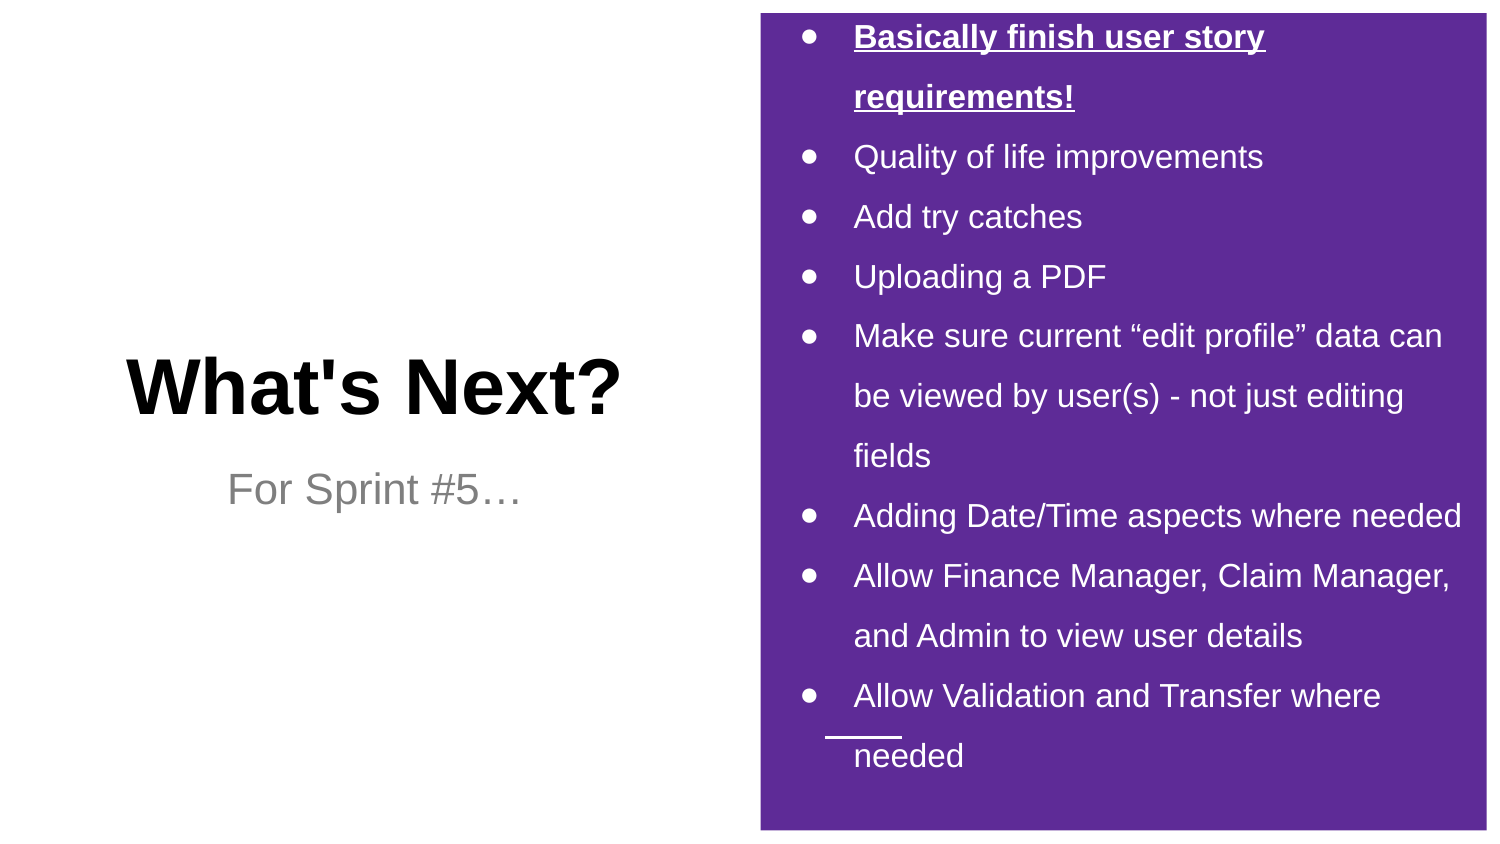

Basically finish user story requirements!
Quality of life improvements
Add try catches
Uploading a PDF
Make sure current “edit profile” data can be viewed by user(s) - not just editing fields
Adding Date/Time aspects where needed
Allow Finance Manager, Claim Manager, and Admin to view user details
Allow Validation and Transfer where needed

# What's Next?
For Sprint #5…